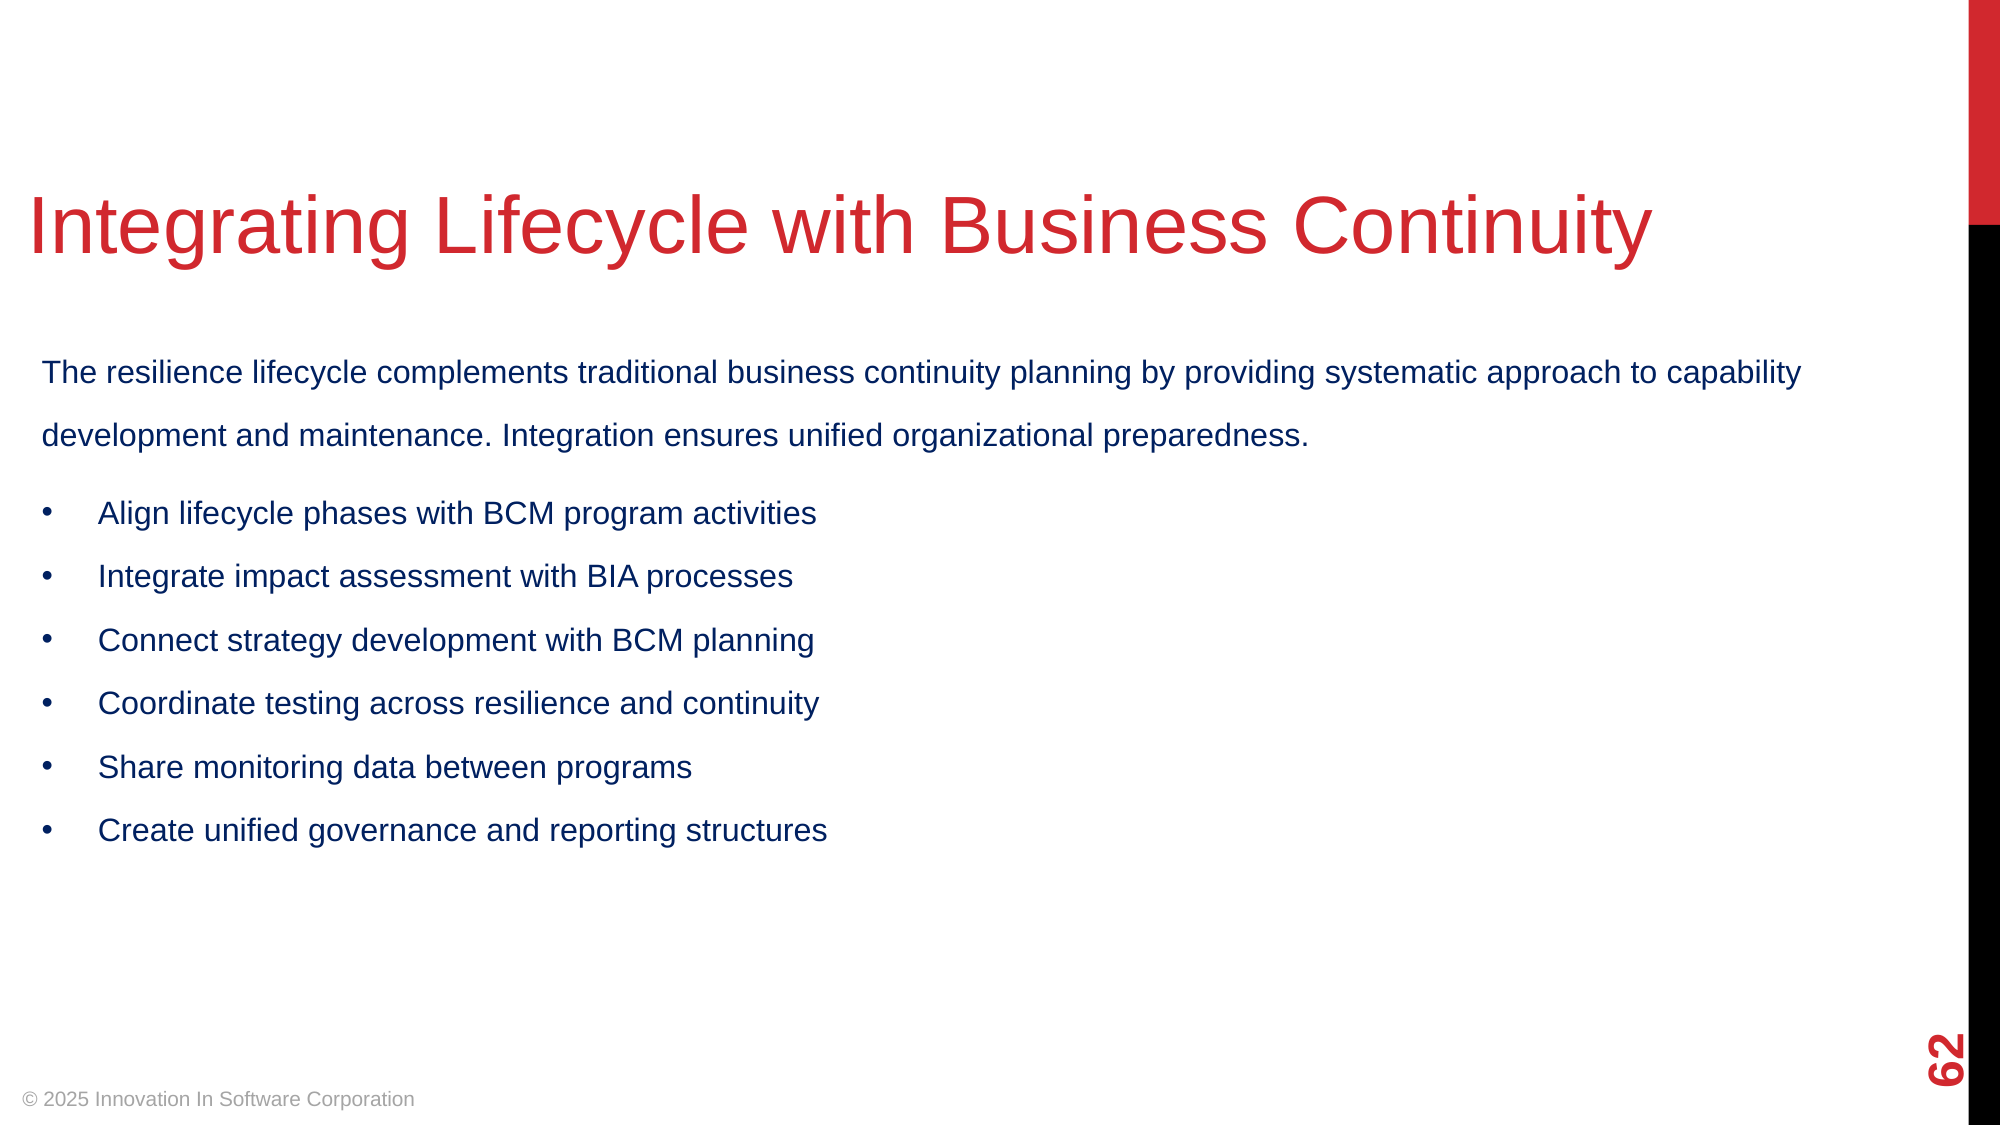

Integrating Lifecycle with Business Continuity
The resilience lifecycle complements traditional business continuity planning by providing systematic approach to capability development and maintenance. Integration ensures unified organizational preparedness.
Align lifecycle phases with BCM program activities
Integrate impact assessment with BIA processes
Connect strategy development with BCM planning
Coordinate testing across resilience and continuity
Share monitoring data between programs
Create unified governance and reporting structures
62
© 2025 Innovation In Software Corporation